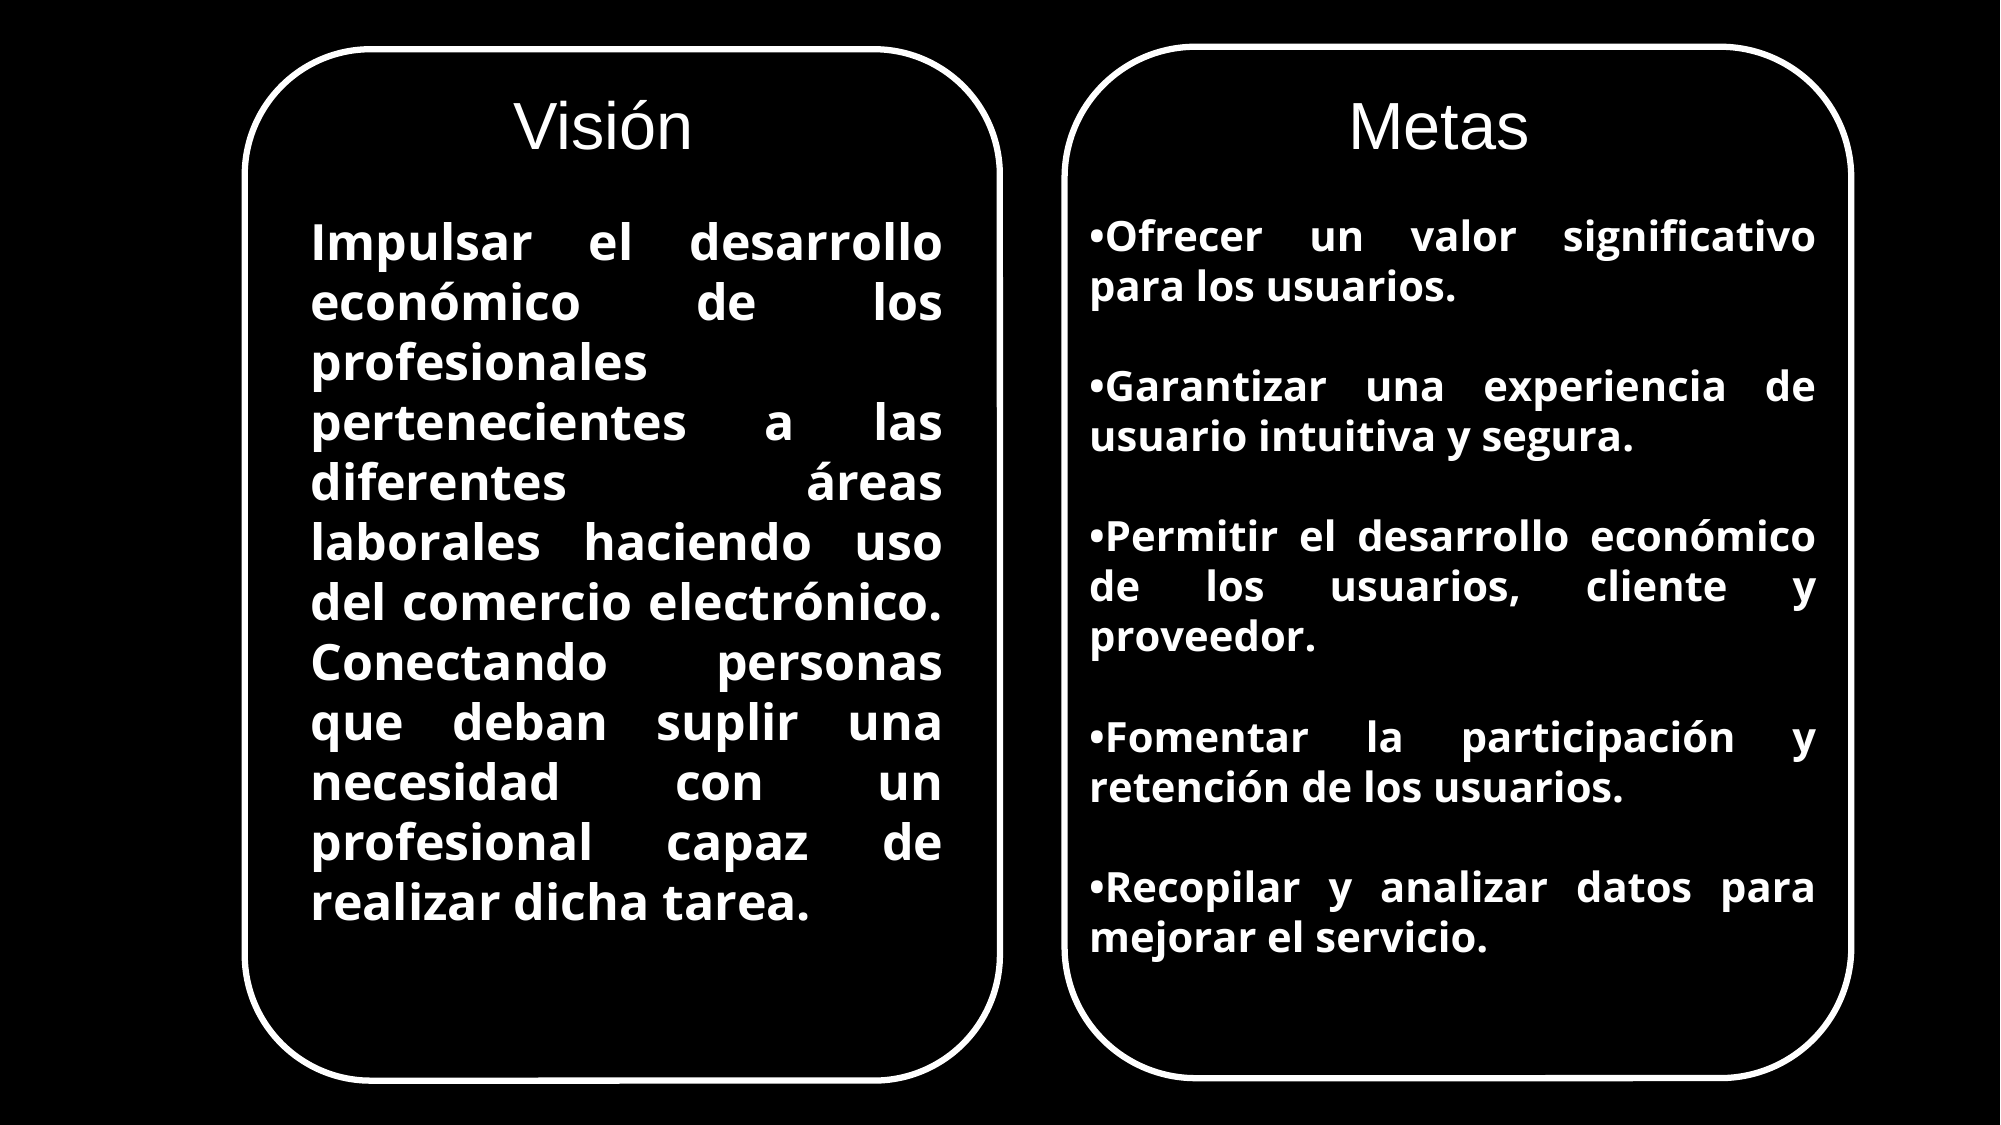

Visión
Metas
•Ofrecer un valor significativo para los usuarios.

•Garantizar una experiencia de usuario intuitiva y segura.

•Permitir el desarrollo económico de los usuarios, cliente y proveedor.

•Fomentar la participación y retención de los usuarios.

•Recopilar y analizar datos para mejorar el servicio.

Impulsar el desarrollo económico de los profesionales pertenecientes a las diferentes áreas laborales haciendo uso del comercio electrónico. Conectando personas que deban suplir una necesidad con un profesional capaz de realizar dicha tarea.